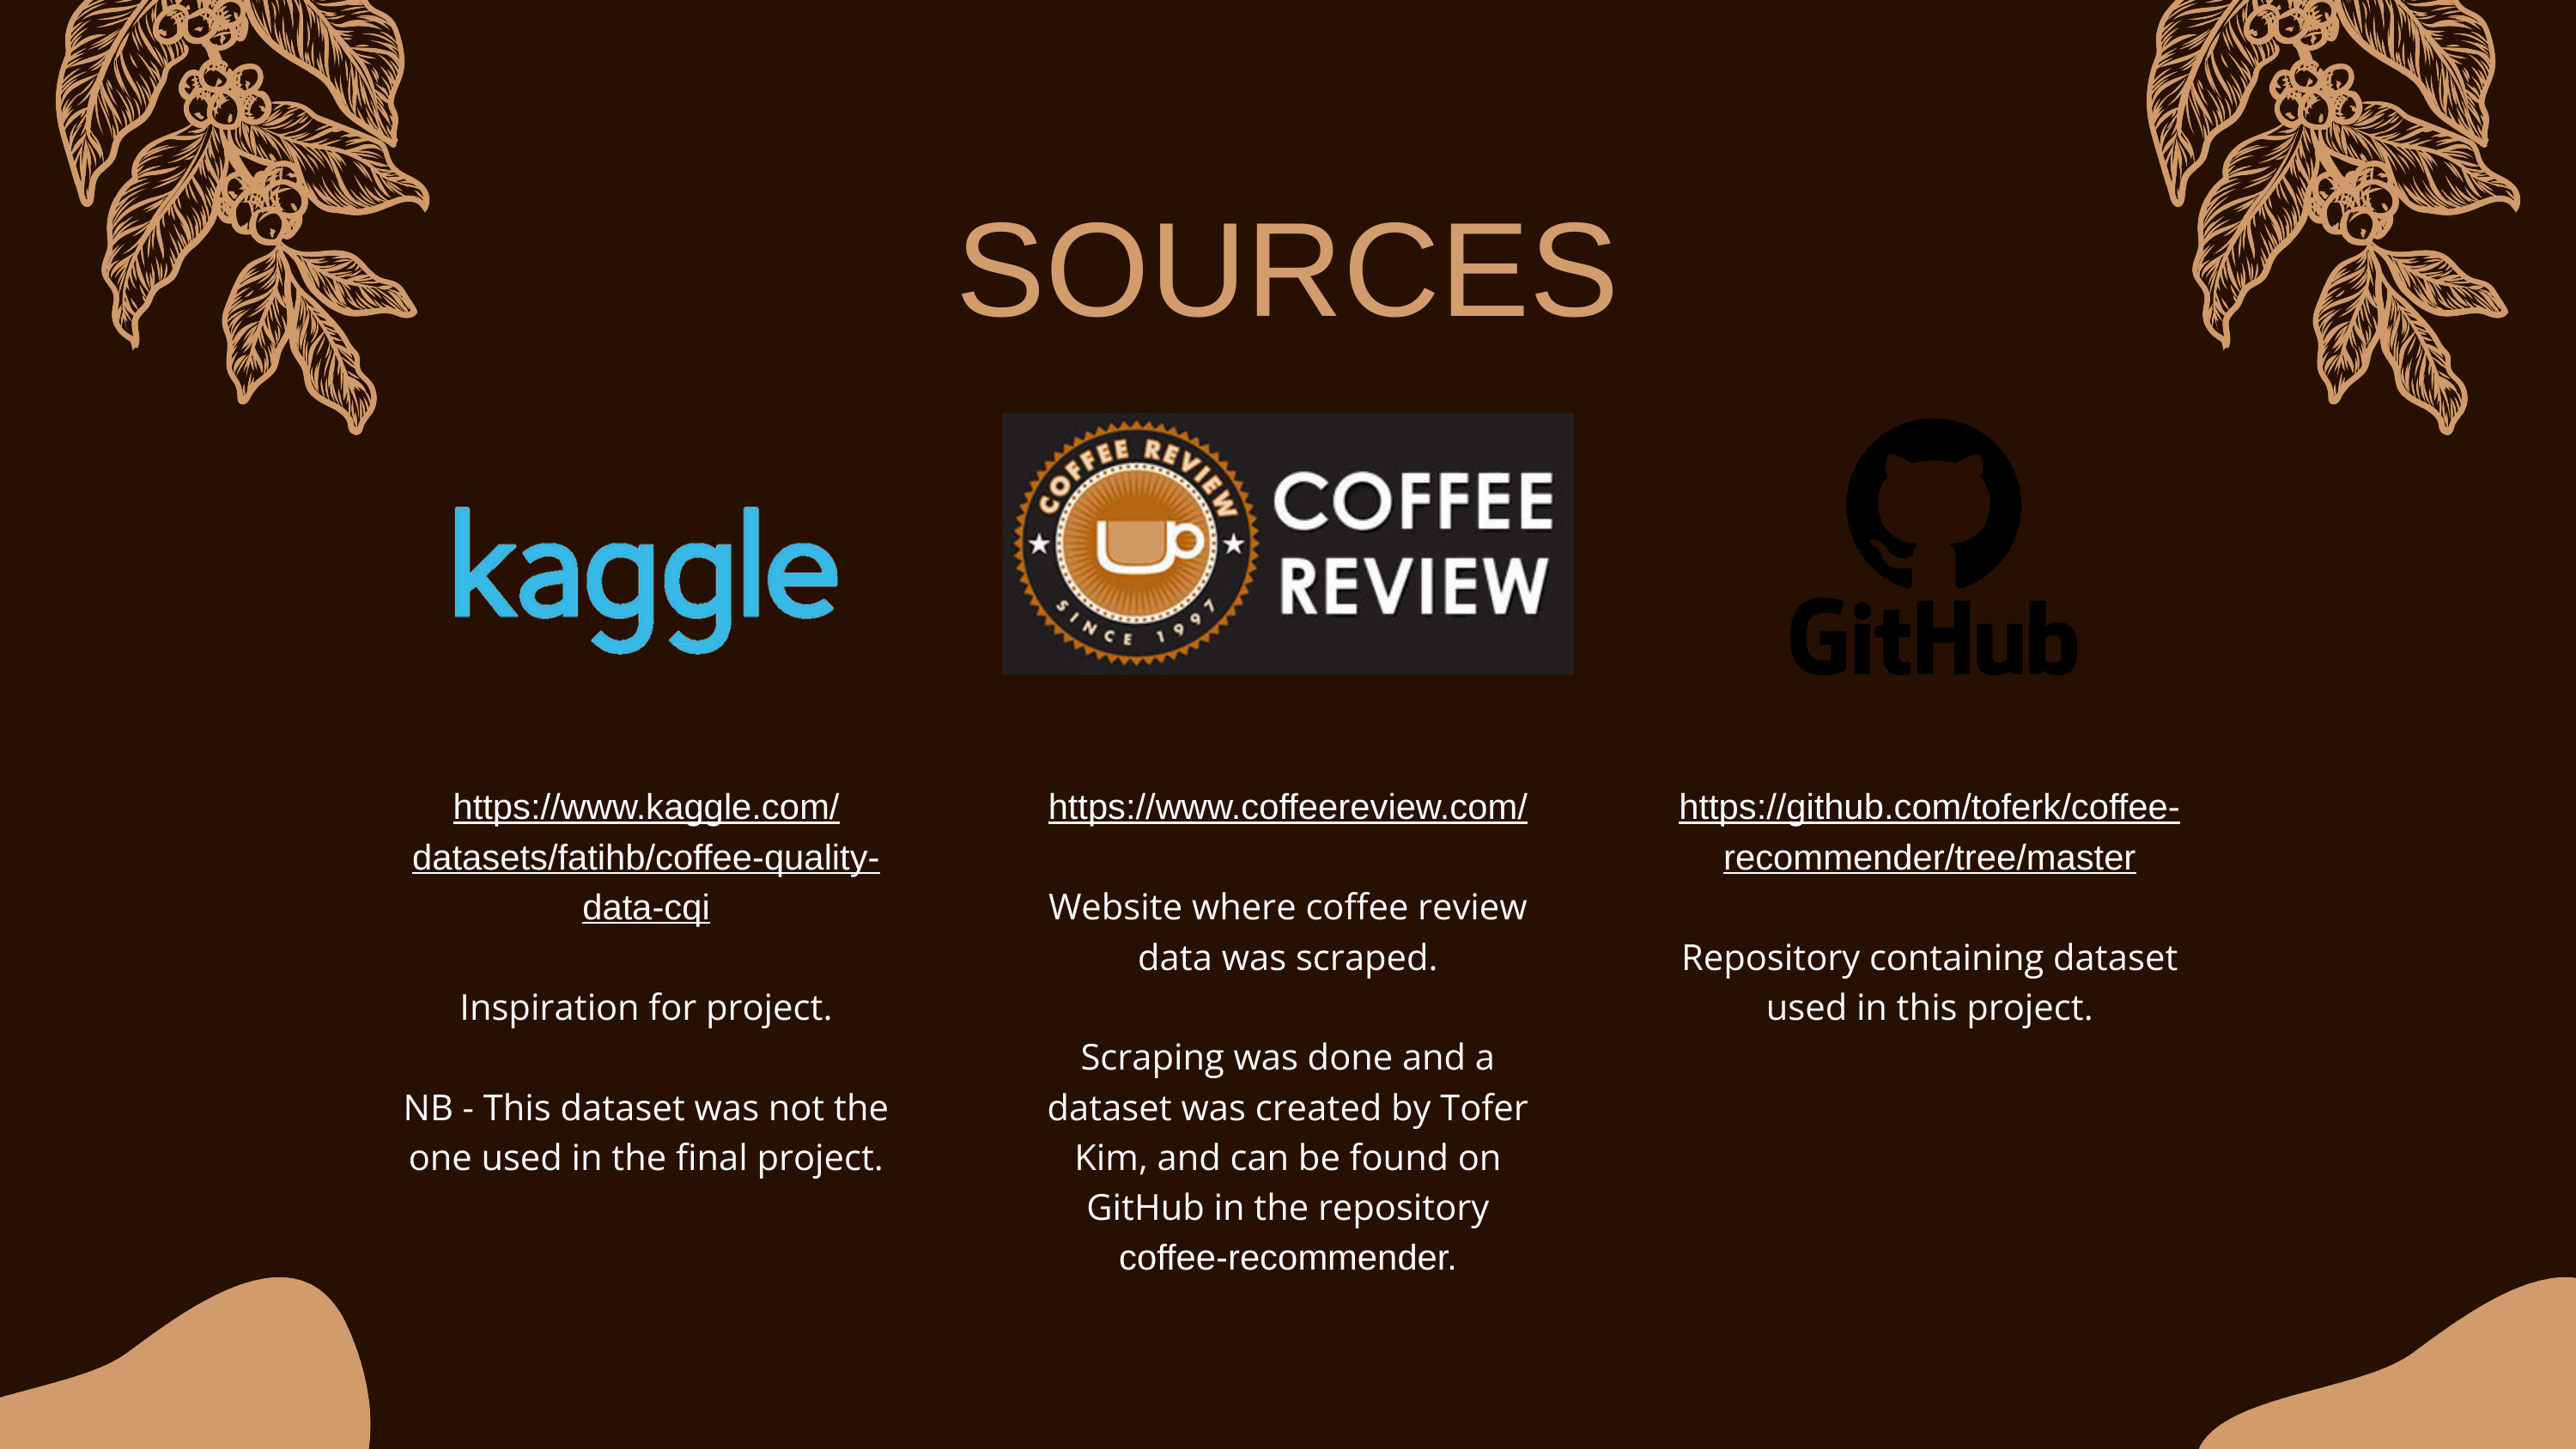

SOURCES

https://www.kaggle.com/datasets/fatihb/coffee-quality-data-cqi

Inspiration for project.

NB - This dataset was not the one used in the final project.
https://www.coffeereview.com/

Website where coffee review data was scraped.

Scraping was done and a dataset was created by Tofer Kim, and can be found on GitHub in the repository coffee-recommender.
https://github.com/toferk/coffee-recommender/tree/master

Repository containing dataset used in this project.